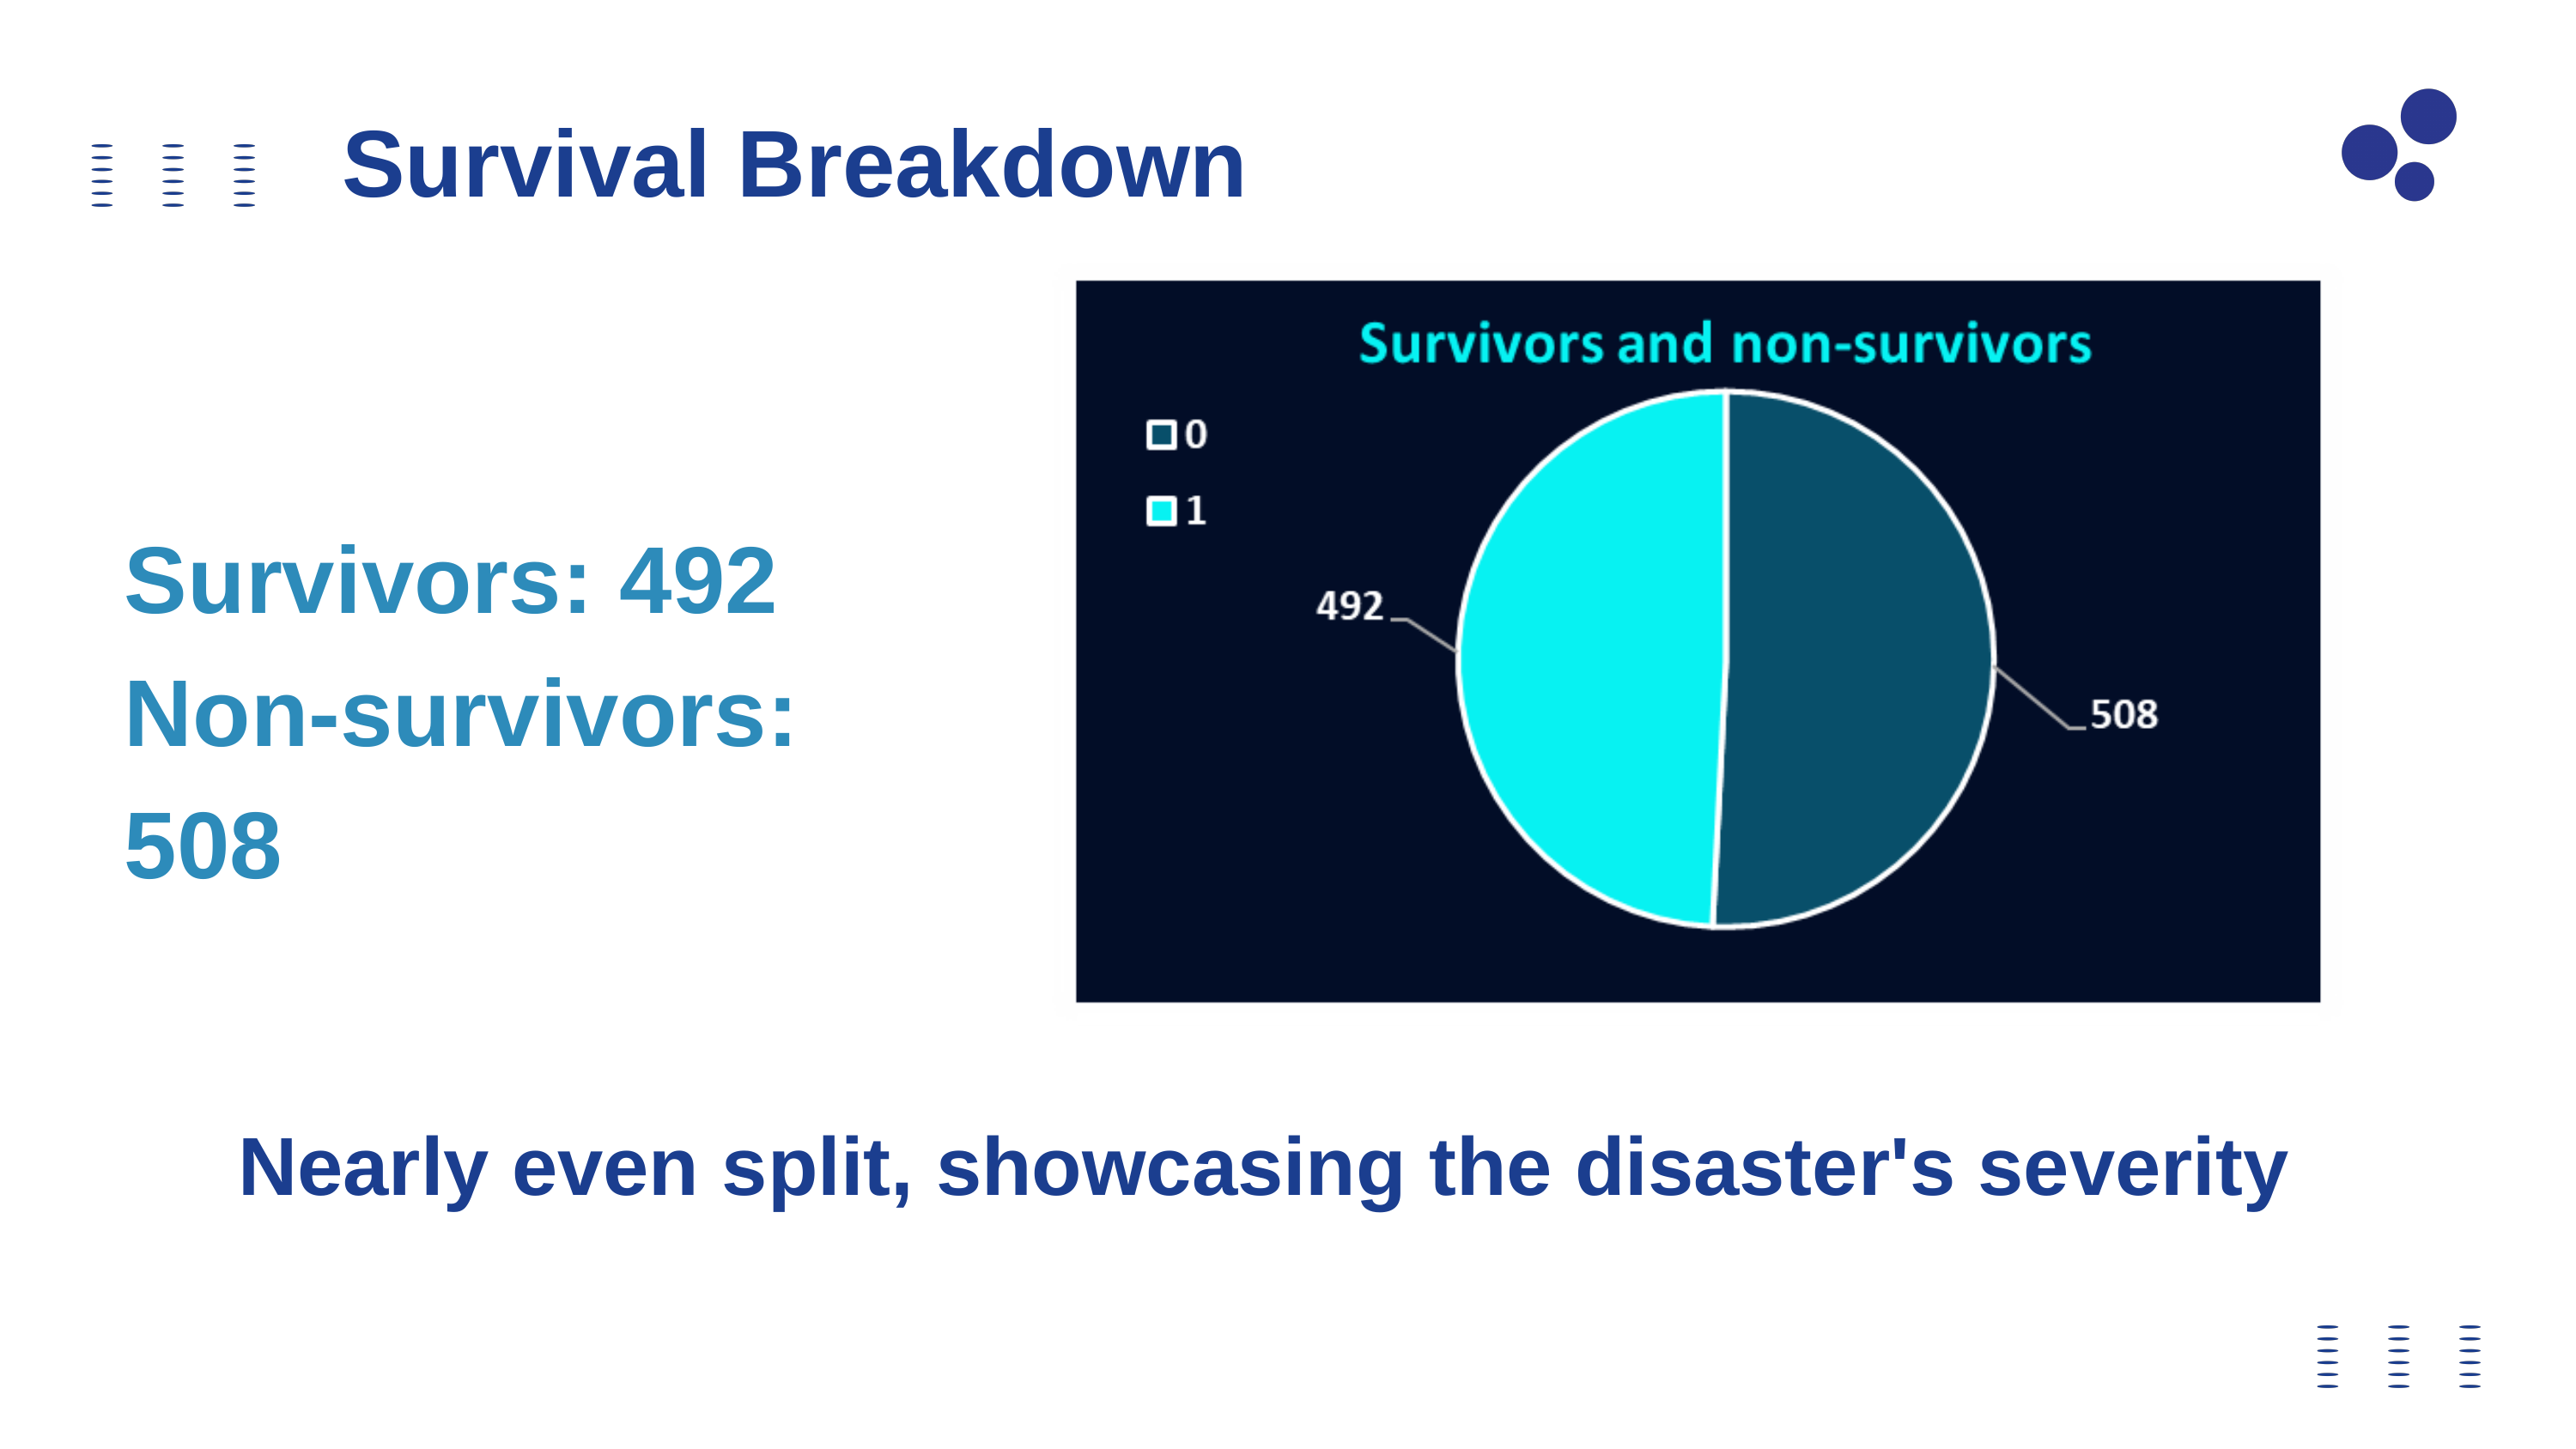

Survival Breakdown

Survivors: 492
Non-survivors: 508
Nearly even split, showcasing the disaster's severity